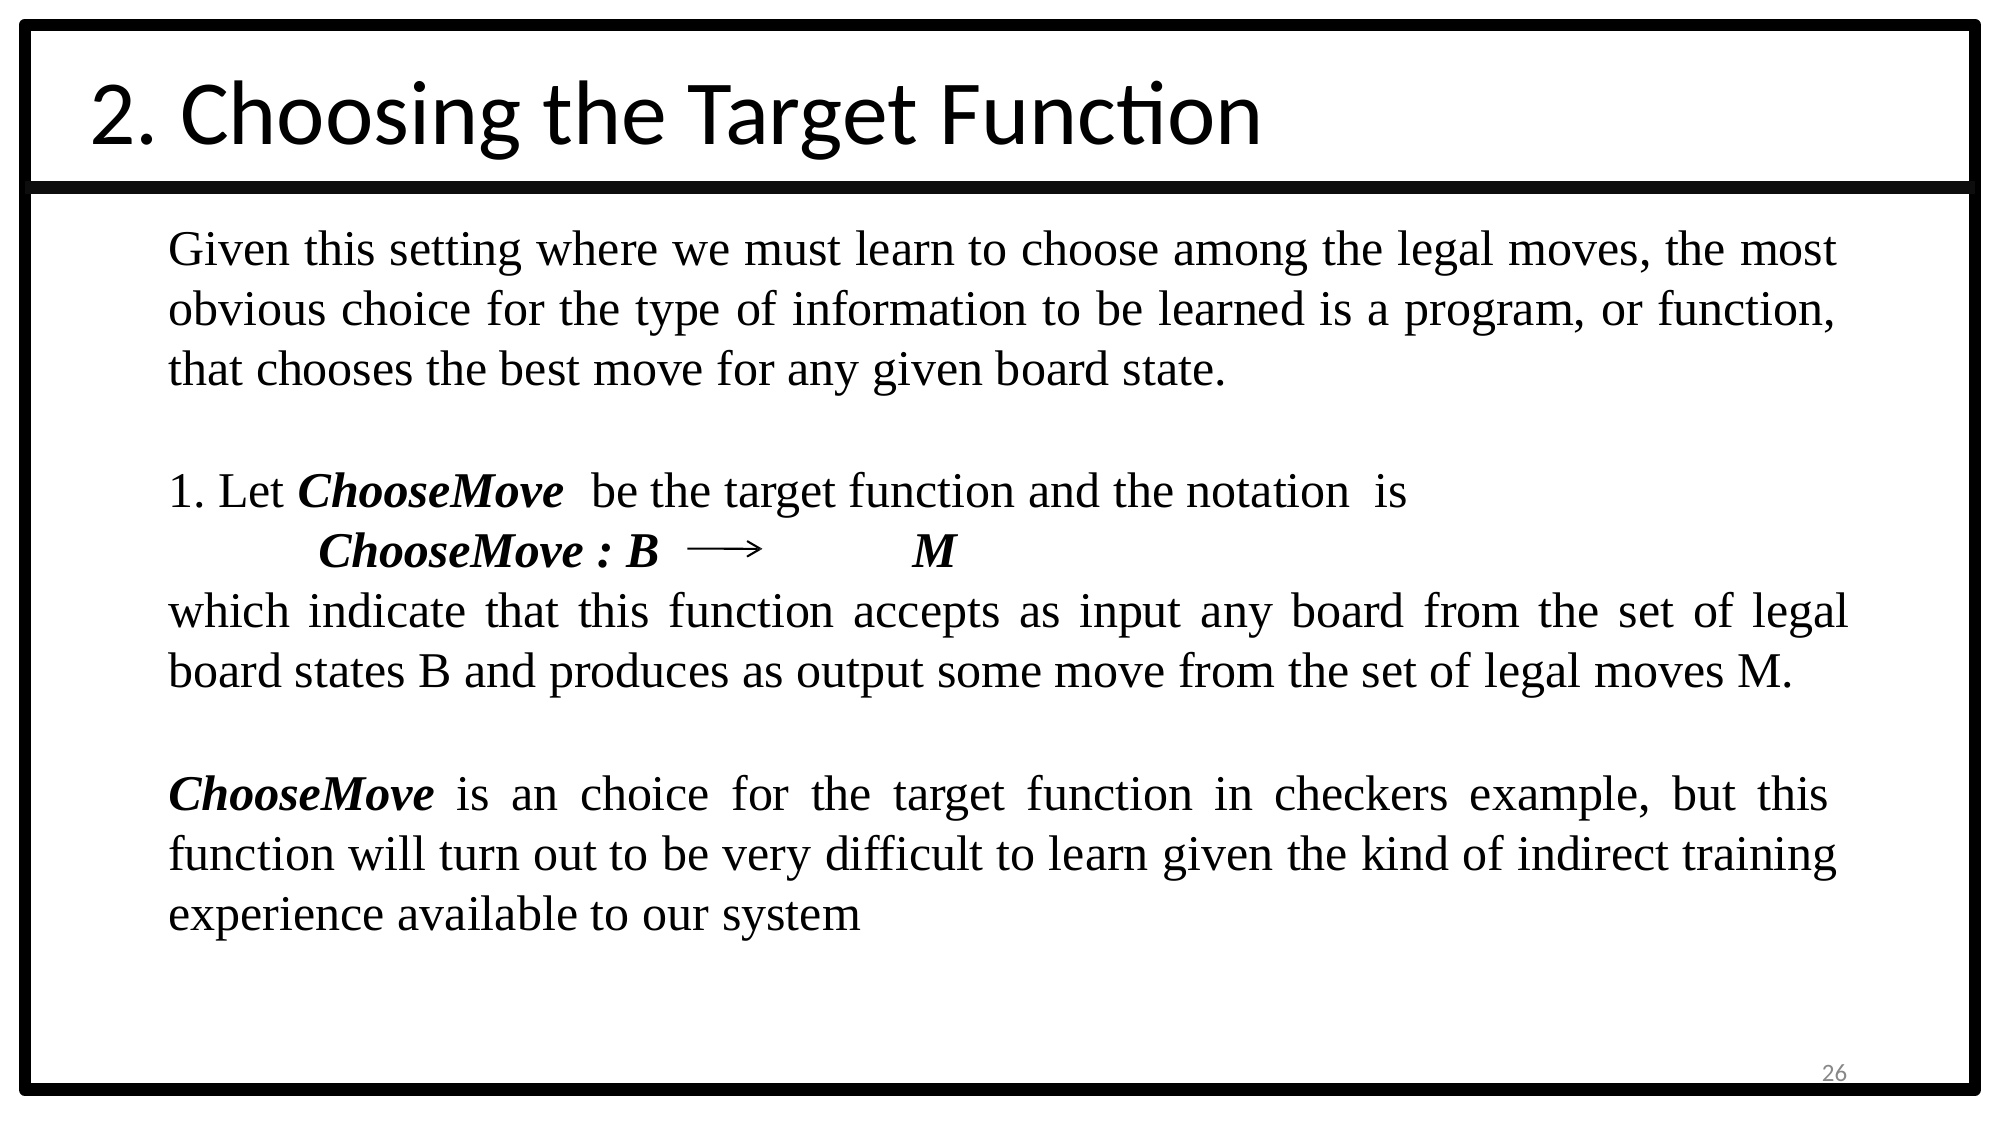

2. Choosing the Target Function
Given this setting where we must learn to choose among the legal moves, the most  obvious choice for the type of information to be learned is a program, or function,  that chooses the best move for any given board state.

1. Let ChooseMove	be the target function and the notation	is
ChooseMove : B	M
which indicate that this function accepts as input any board from the set of legal
board states B and produces as output some move from the set of legal moves M.

ChooseMove is an choice for the target function in checkers example, but this  function will turn out to be very difficult to learn given the kind of indirect training  experience available to our system

26